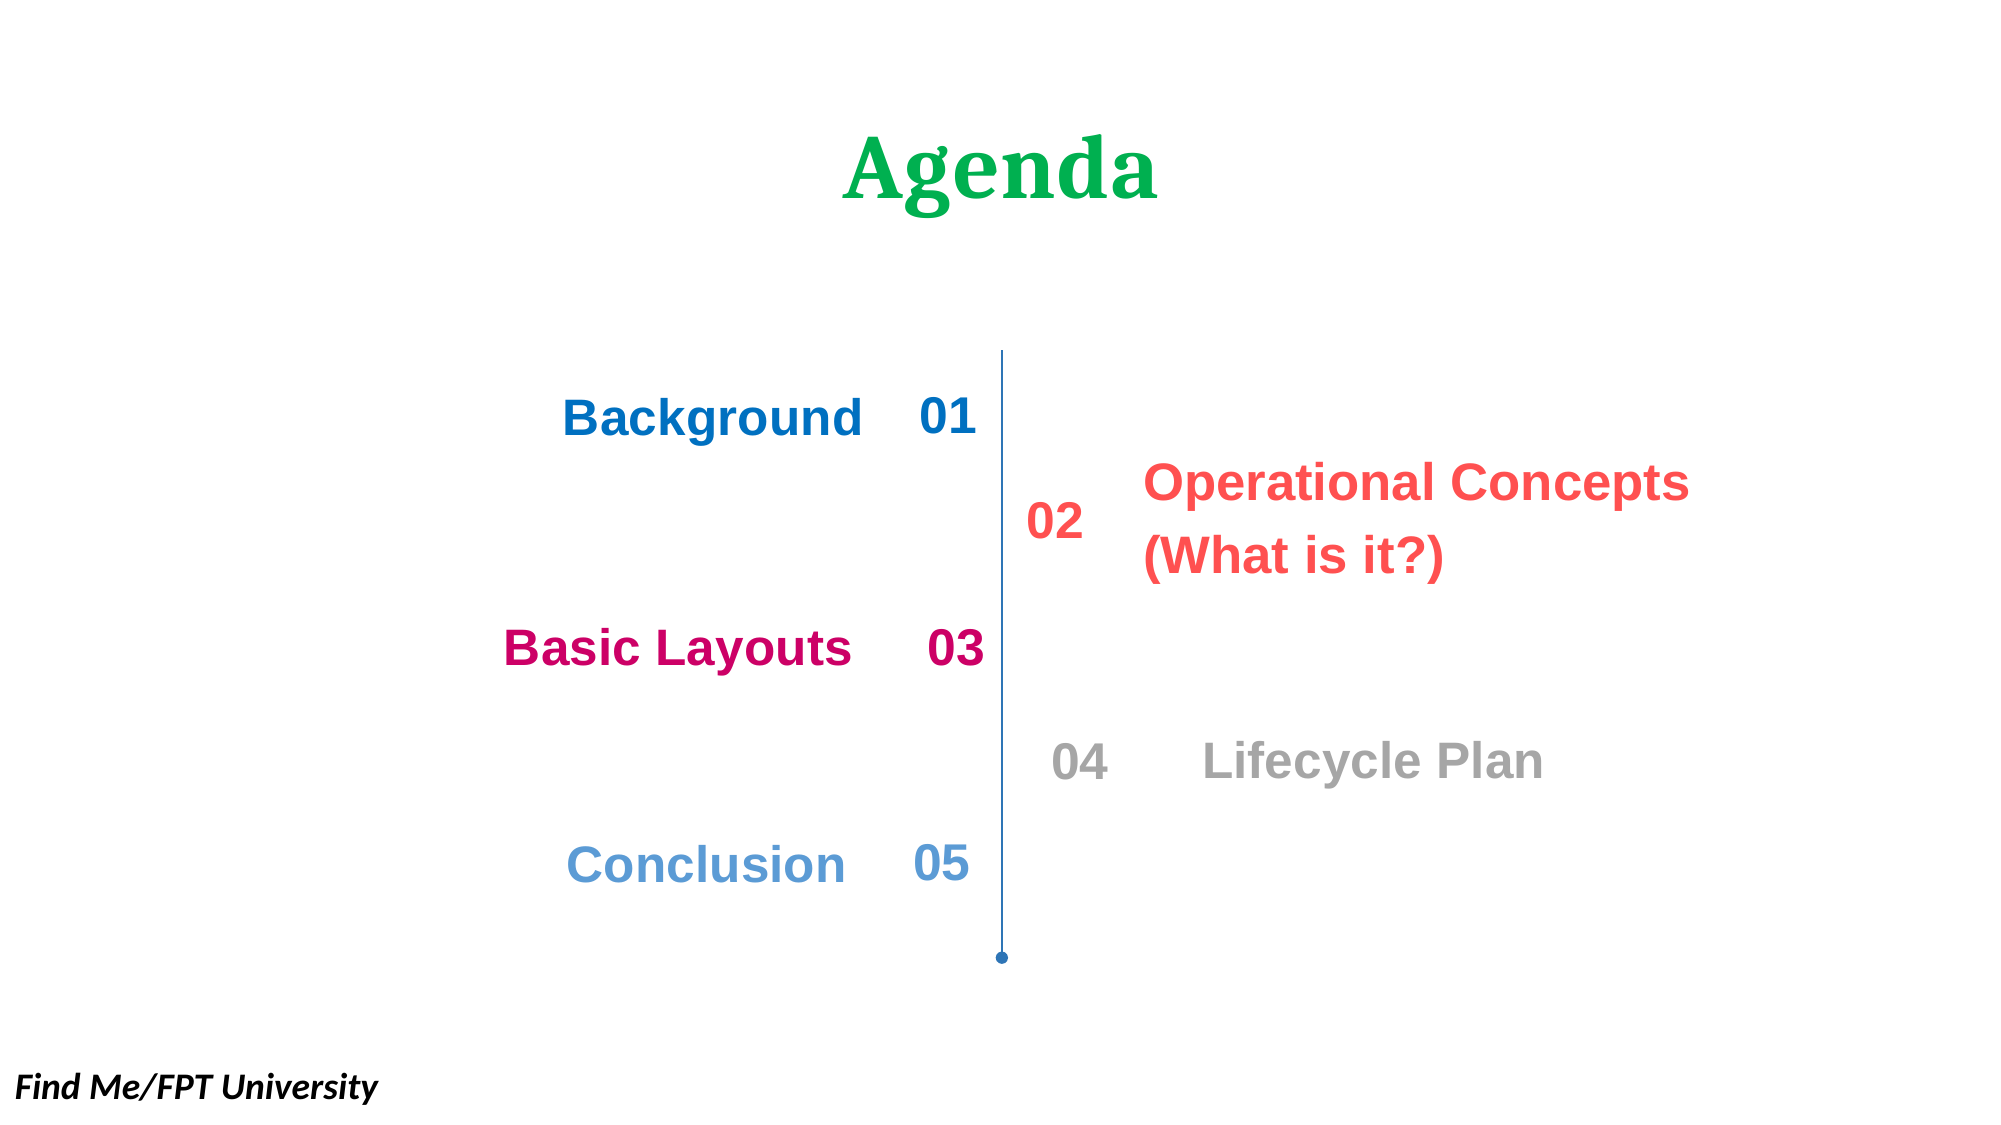

Agenda
01
Background
Operational Concepts
(What is it?)
02
03
Basic Layouts
Lifecycle Plan
04
05
Conclusion
Find Me/FPT University